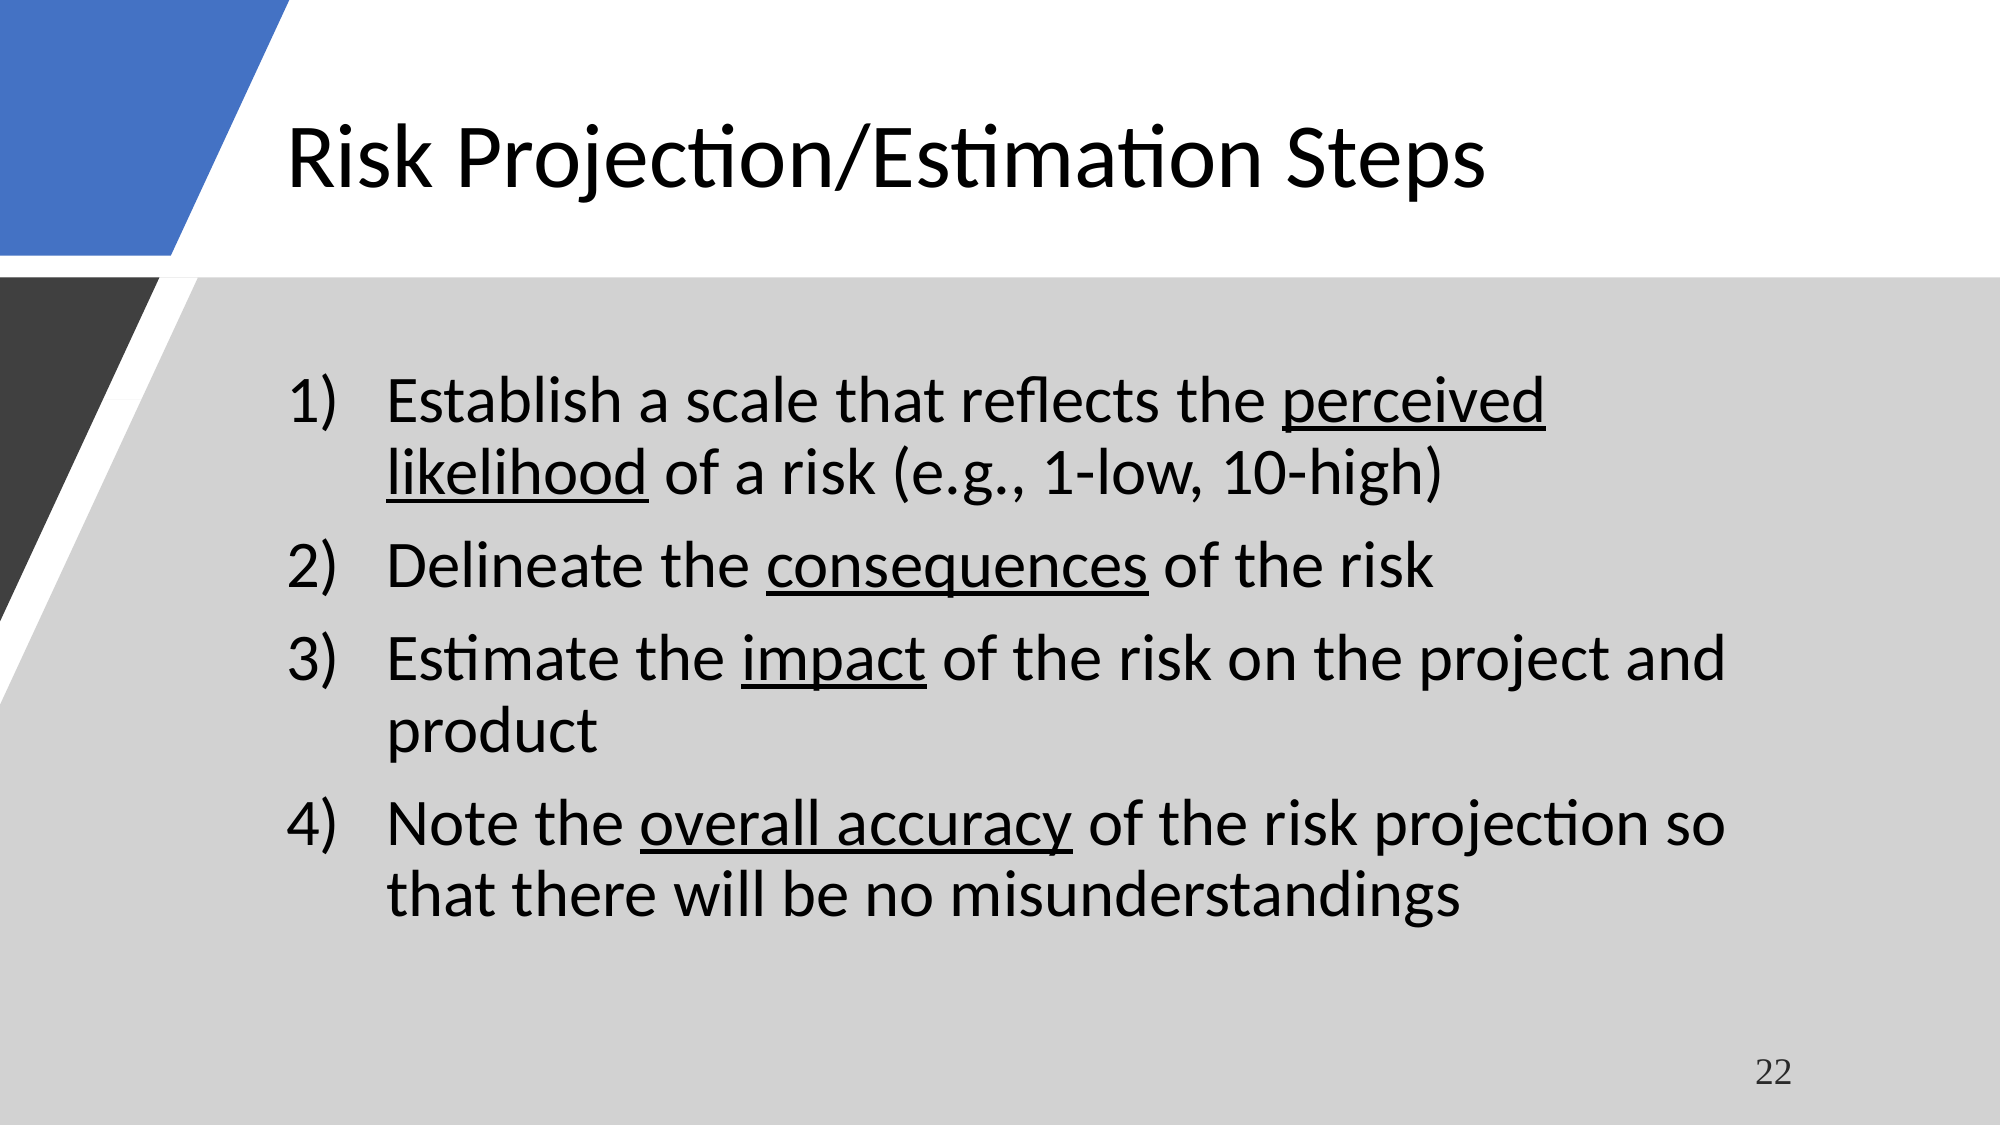

# Risk Projection/Estimation Steps

Establish a scale that reflects the perceived likelihood of a risk (e.g., 1-low, 10-high)
Delineate the consequences of the risk
Estimate the impact of the risk on the project and product
Note the overall accuracy of the risk projection so that there will be no misunderstandings
22